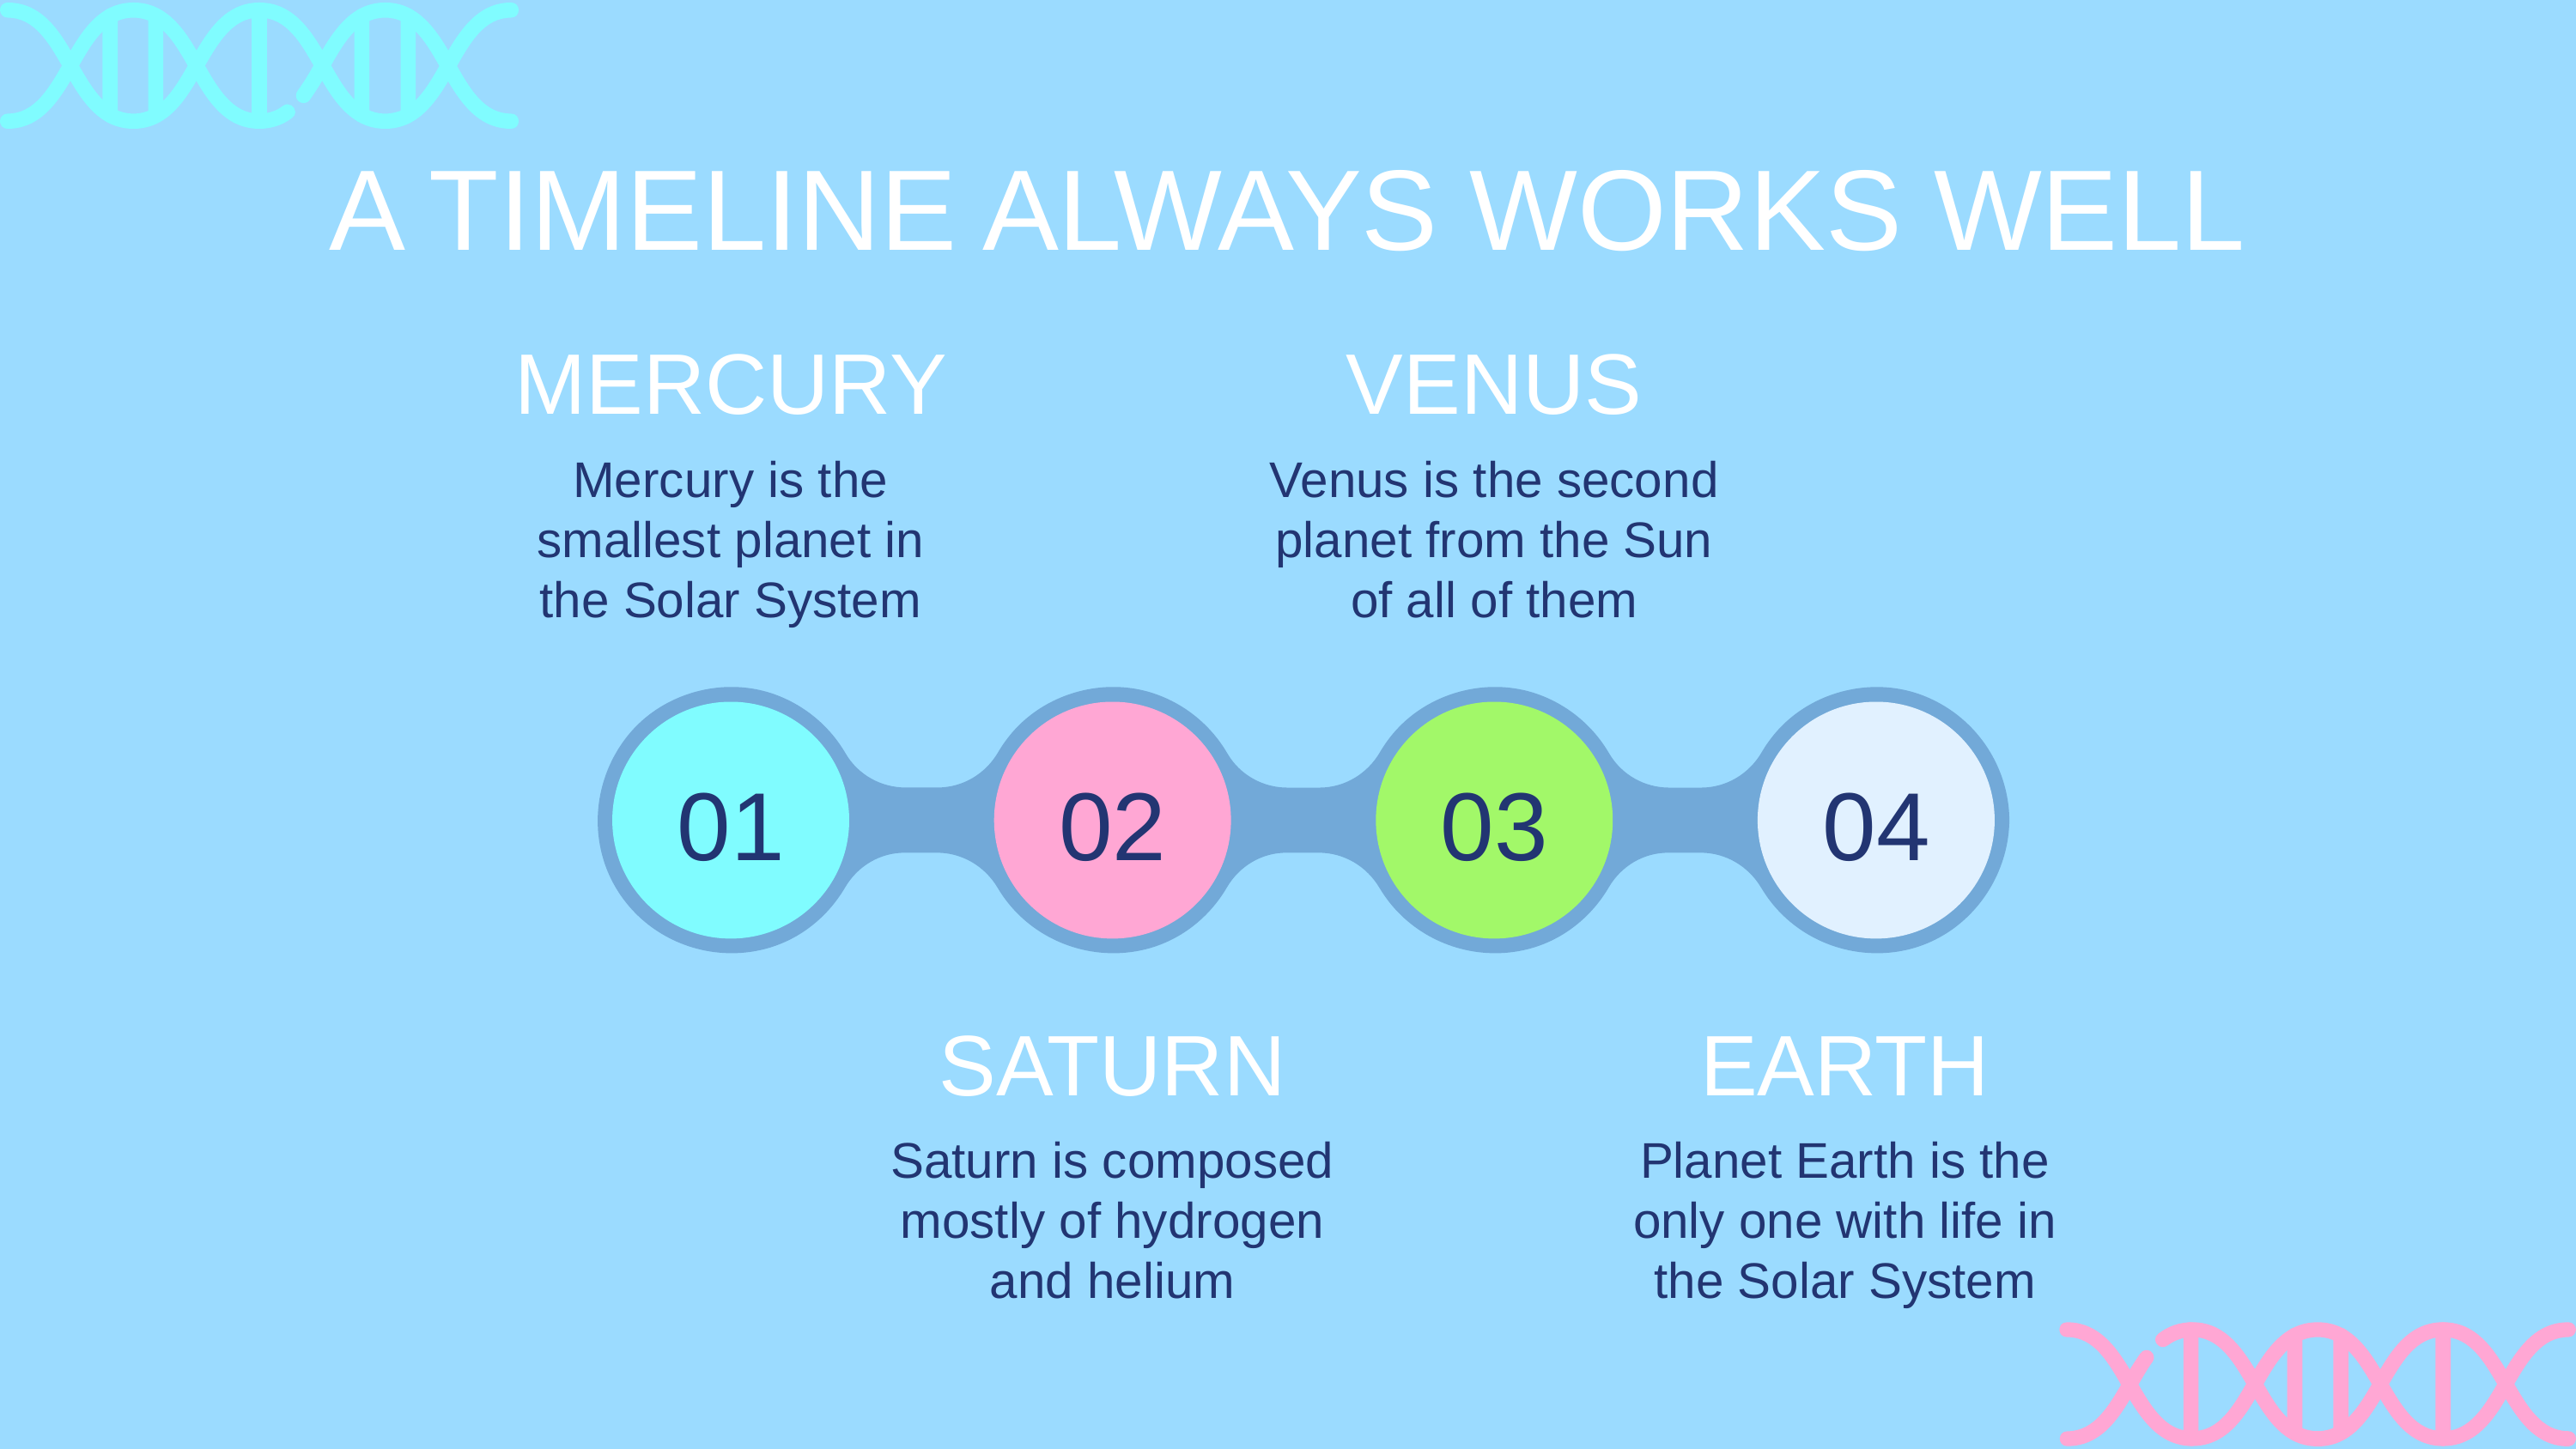

# A TIMELINE ALWAYS WORKS WELL
MERCURY
VENUS
Mercury is the smallest planet in the Solar System
Venus is the second planet from the Sun of all of them

01
02
03
04
EARTH
SATURN
Planet Earth is the only one with life in the Solar System
Saturn is composed mostly of hydrogen and helium